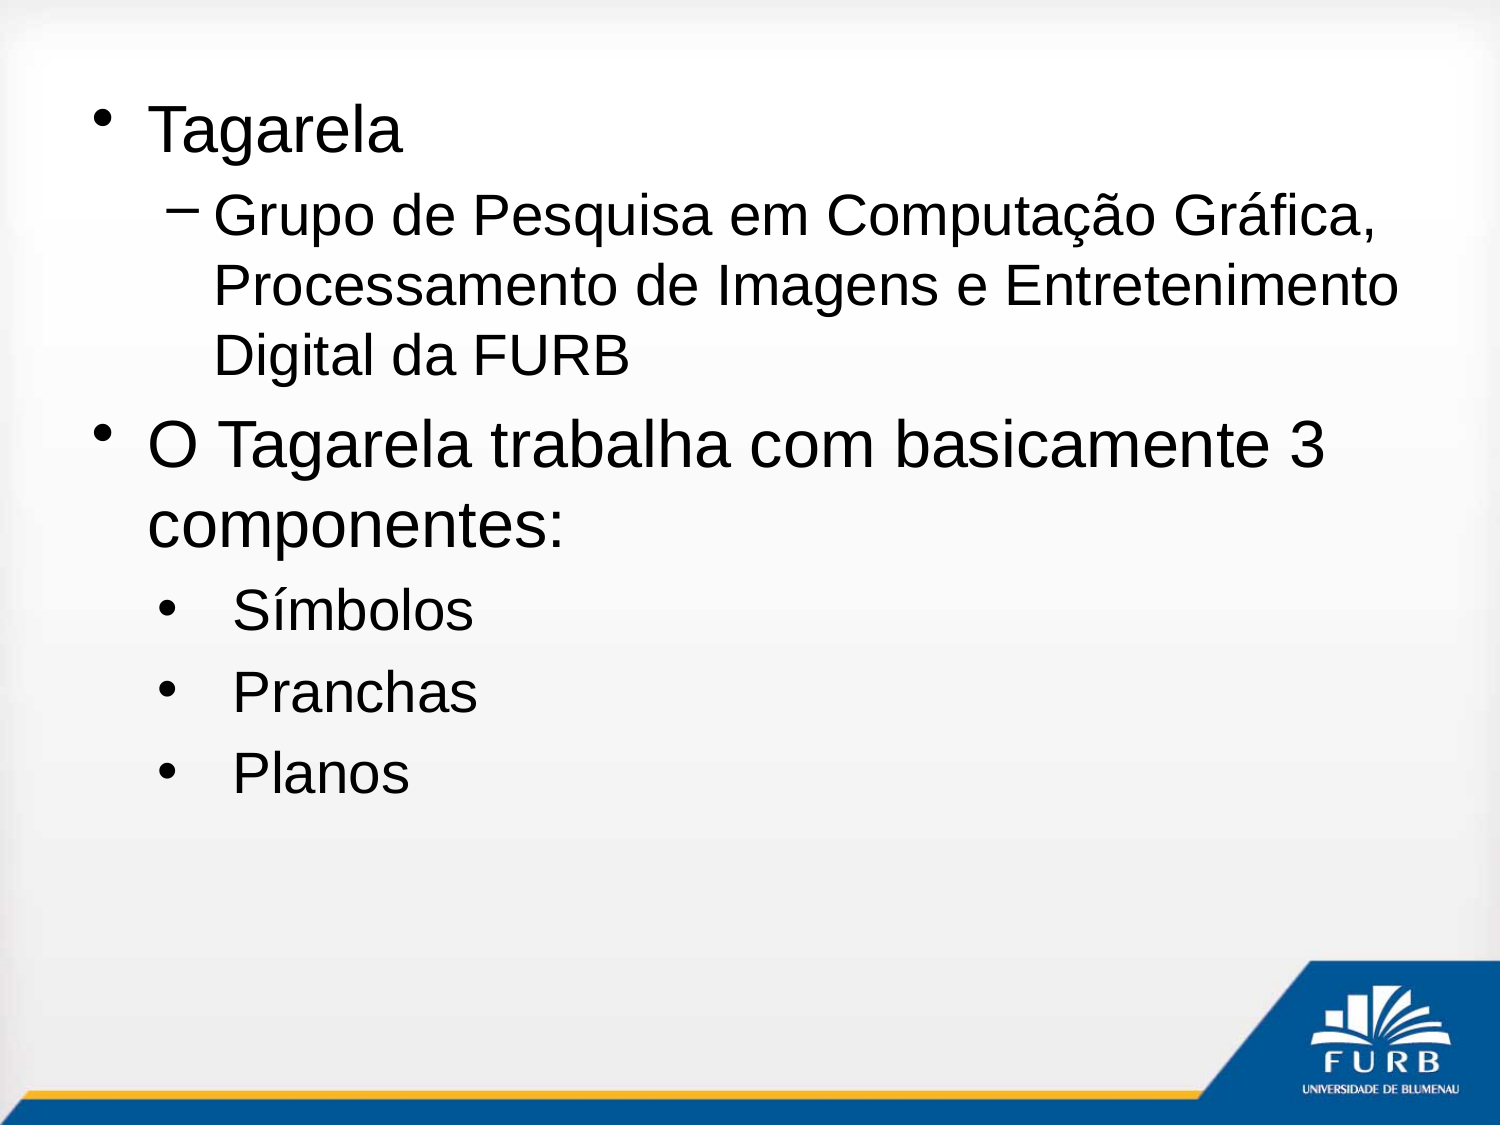

Tagarela
Grupo de Pesquisa em Computação Gráfica, Processamento de Imagens e Entretenimento Digital da FURB
O Tagarela trabalha com basicamente 3 componentes:
Símbolos
Pranchas
Planos